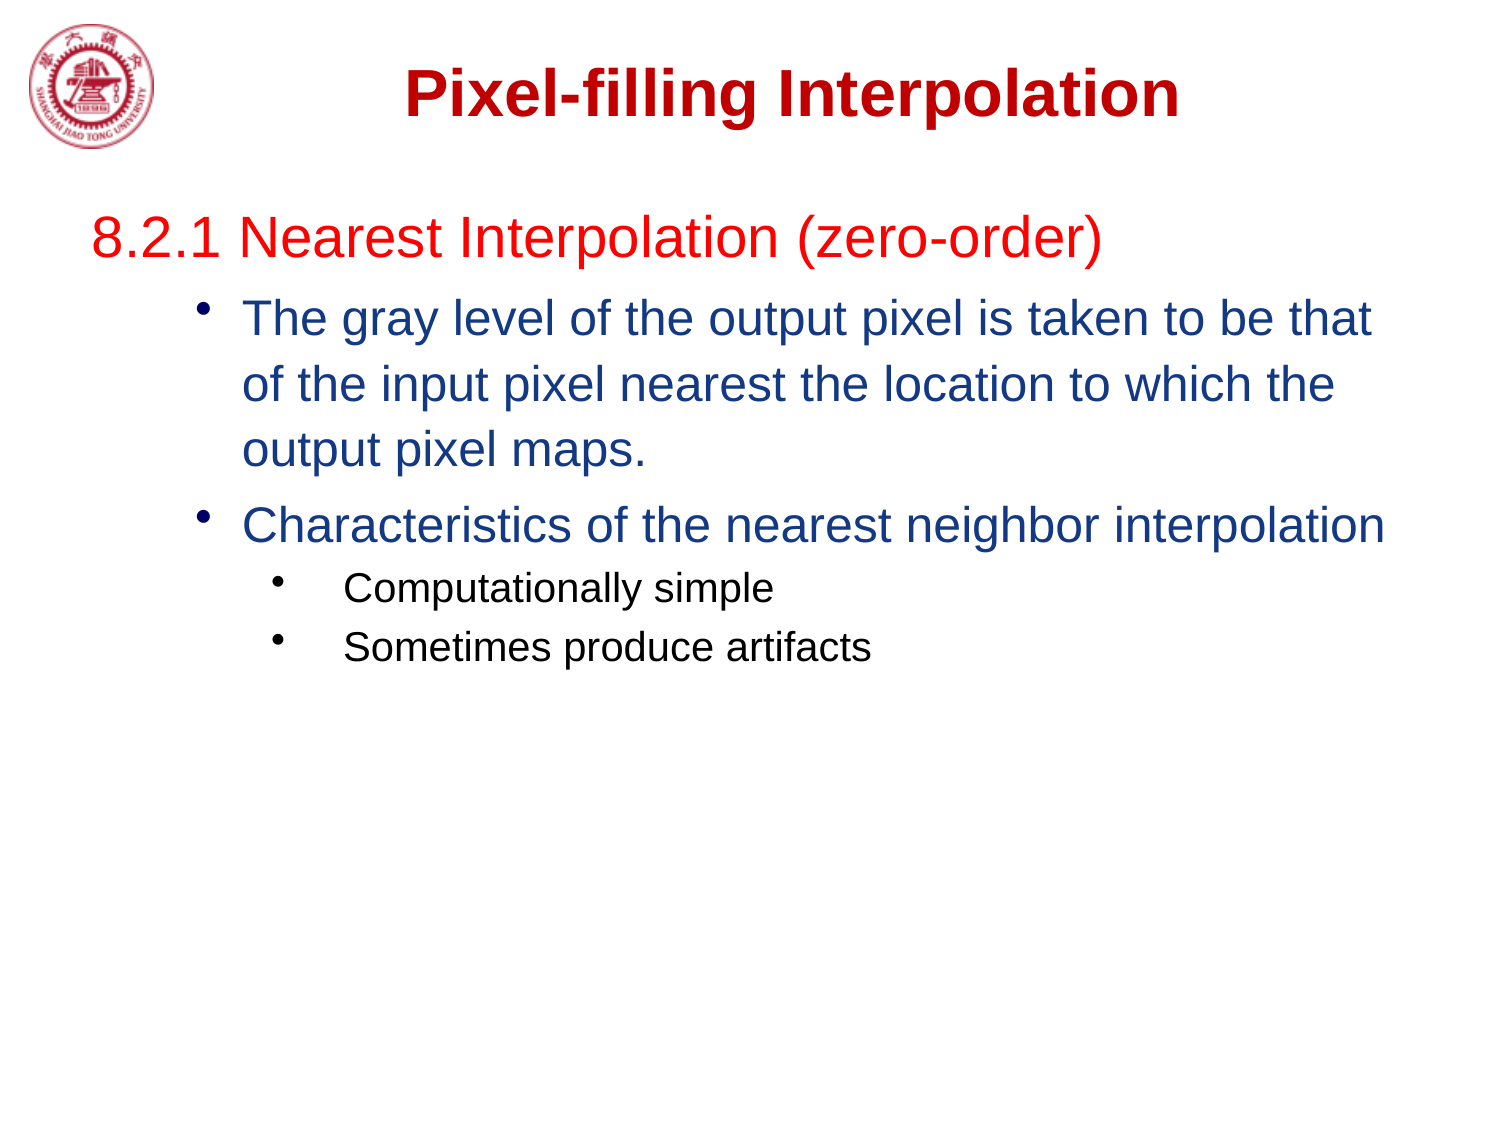

# Pixel-filling Interpolation
8.2.1 Nearest Interpolation (zero-order)
The gray level of the output pixel is taken to be that of the input pixel nearest the location to which the output pixel maps.
Characteristics of the nearest neighbor interpolation
   Computationally simple
   Sometimes produce artifacts